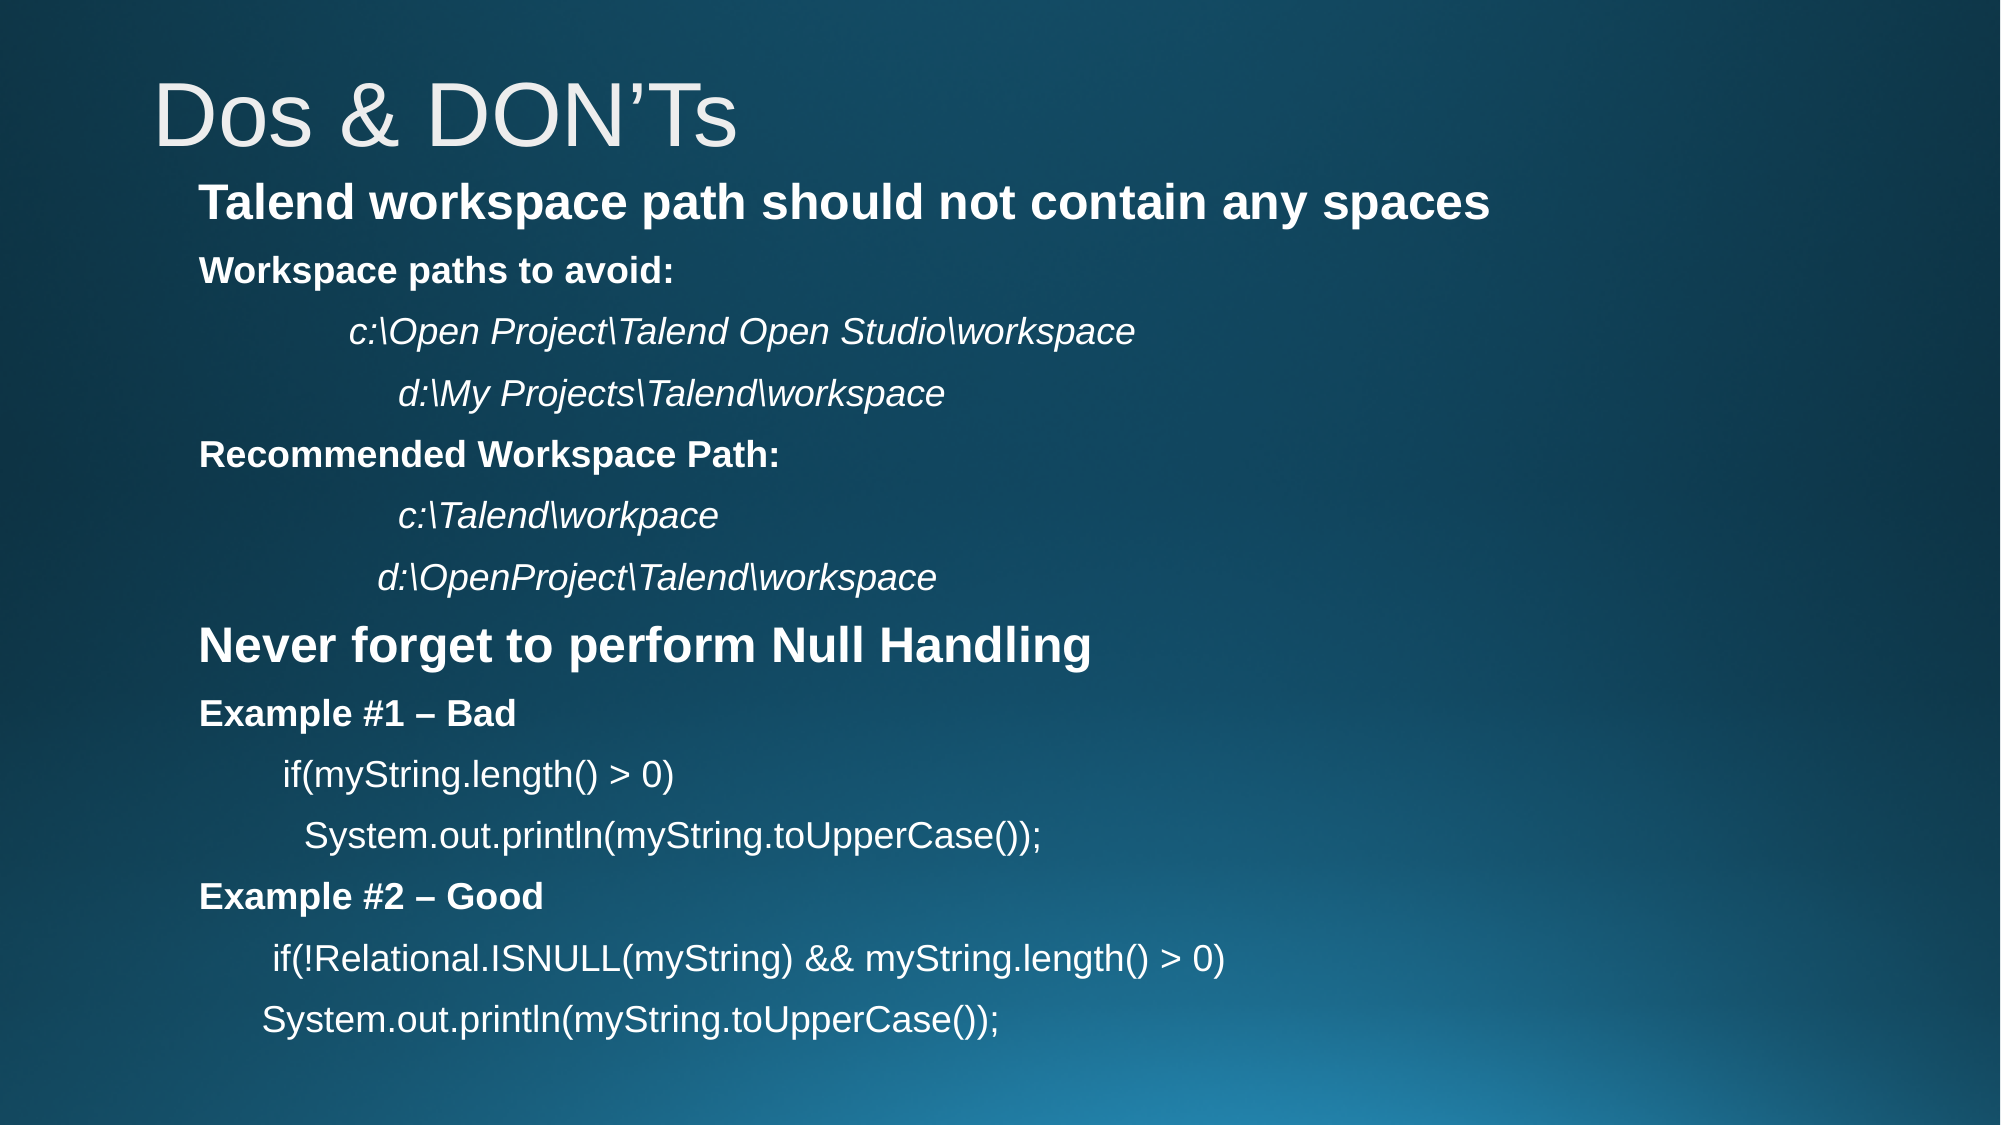

Dos & DON’Ts
Talend workspace path should not contain any spaces
Workspace paths to avoid:
	c:\Open Project\Talend Open Studio\workspace
                   d:\My Projects\Talend\workspace
Recommended Workspace Path:
                   c:\Talend\workpace
                 d:\OpenProject\Talend\workspace
Never forget to perform Null Handling
Example #1 – Bad
        if(myString.length() > 0)
          System.out.println(myString.toUpperCase());
Example #2 – Good
       if(!Relational.ISNULL(myString) && myString.length() > 0)
      System.out.println(myString.toUpperCase());